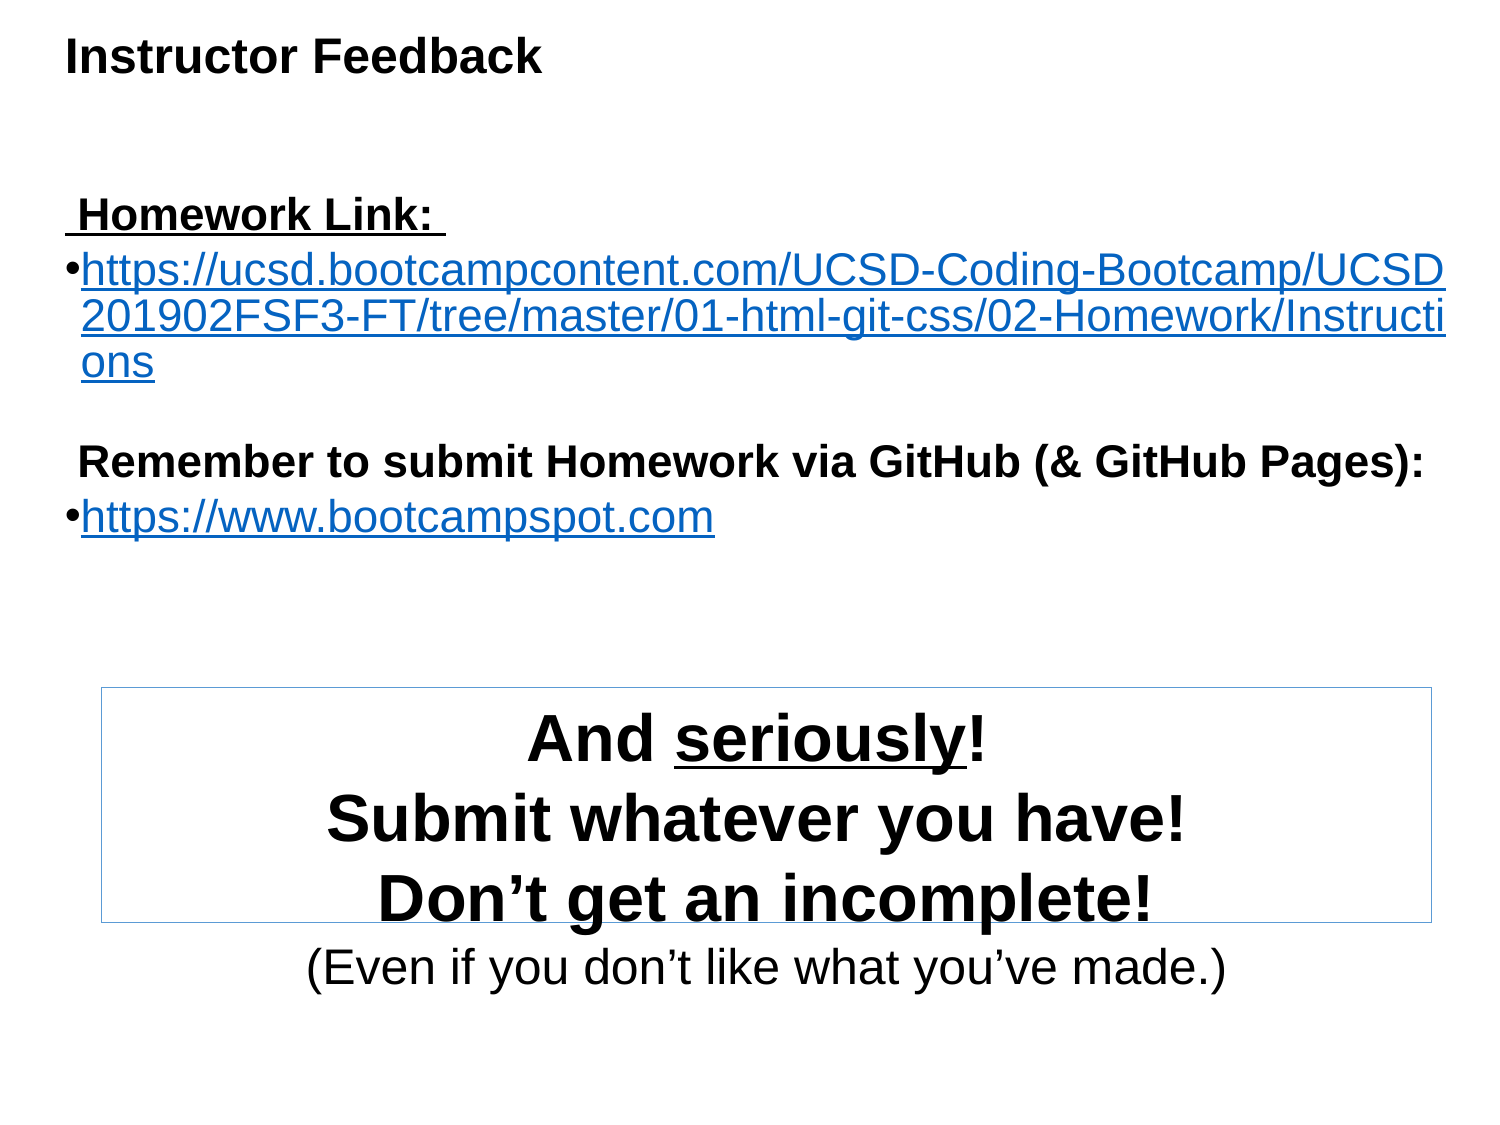

Instructor Feedback

 Homework Link:
https://ucsd.bootcampcontent.com/UCSD-Coding-Bootcamp/UCSD201902FSF3-FT/tree/master/01-html-git-css/02-Homework/Instructions

 Remember to submit Homework via GitHub (& GitHub Pages):
https://www.bootcampspot.com

And seriously!
Submit whatever you have!
Don’t get an incomplete!
(Even if you don’t like what you’ve made.)